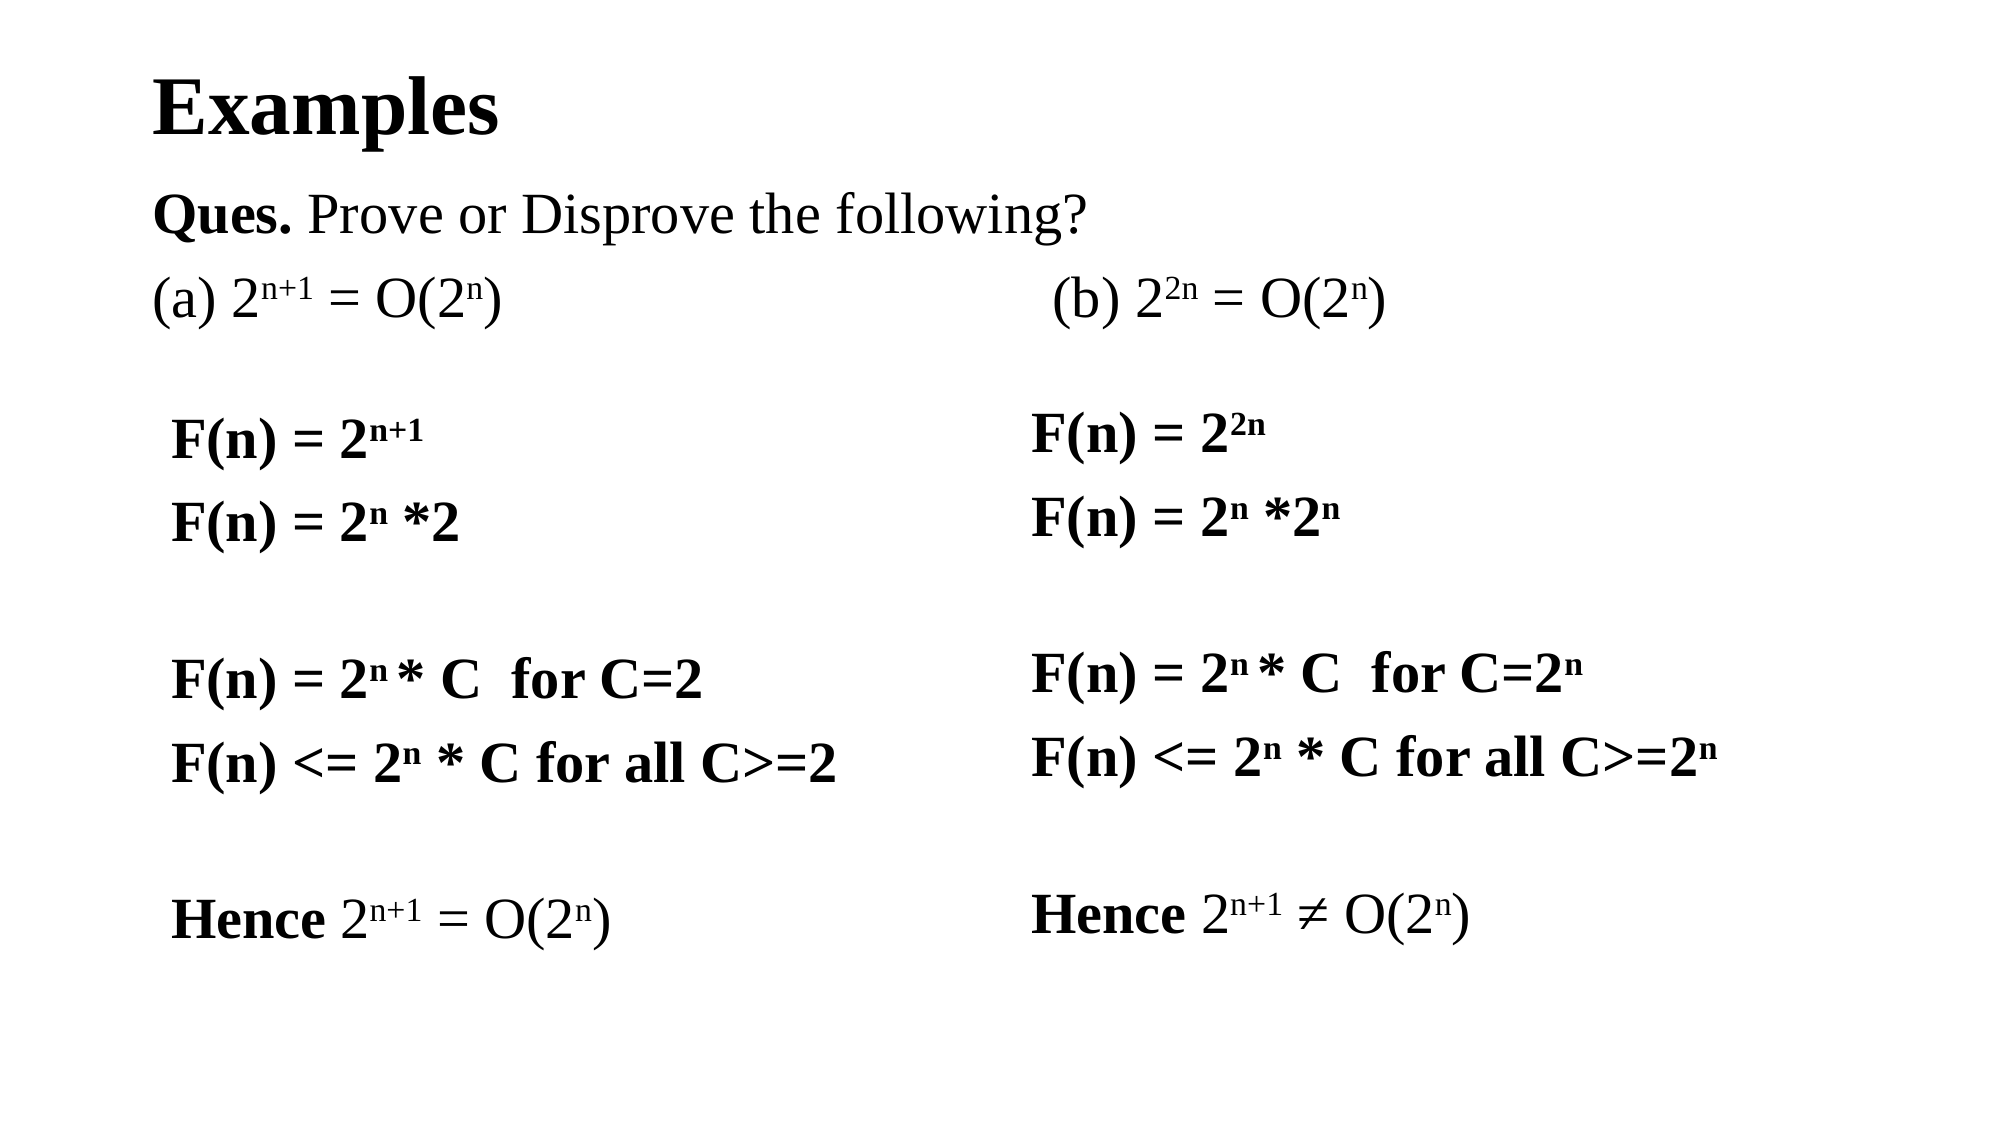

# Examples
Ques. Prove or Disprove the following?
(a) 2n+1 = O(2n)				(b) 22n = O(2n)

F(n) = 22n
F(n) = 2n *2n

F(n) = 2n * C  for C=2n
F(n) <= 2n * C for all C>=2n

Hence 2n+1 ≠ O(2n)

F(n) = 2n+1
F(n) = 2n *2

F(n) = 2n * C  for C=2
F(n) <= 2n * C for all C>=2

Hence 2n+1 = O(2n)